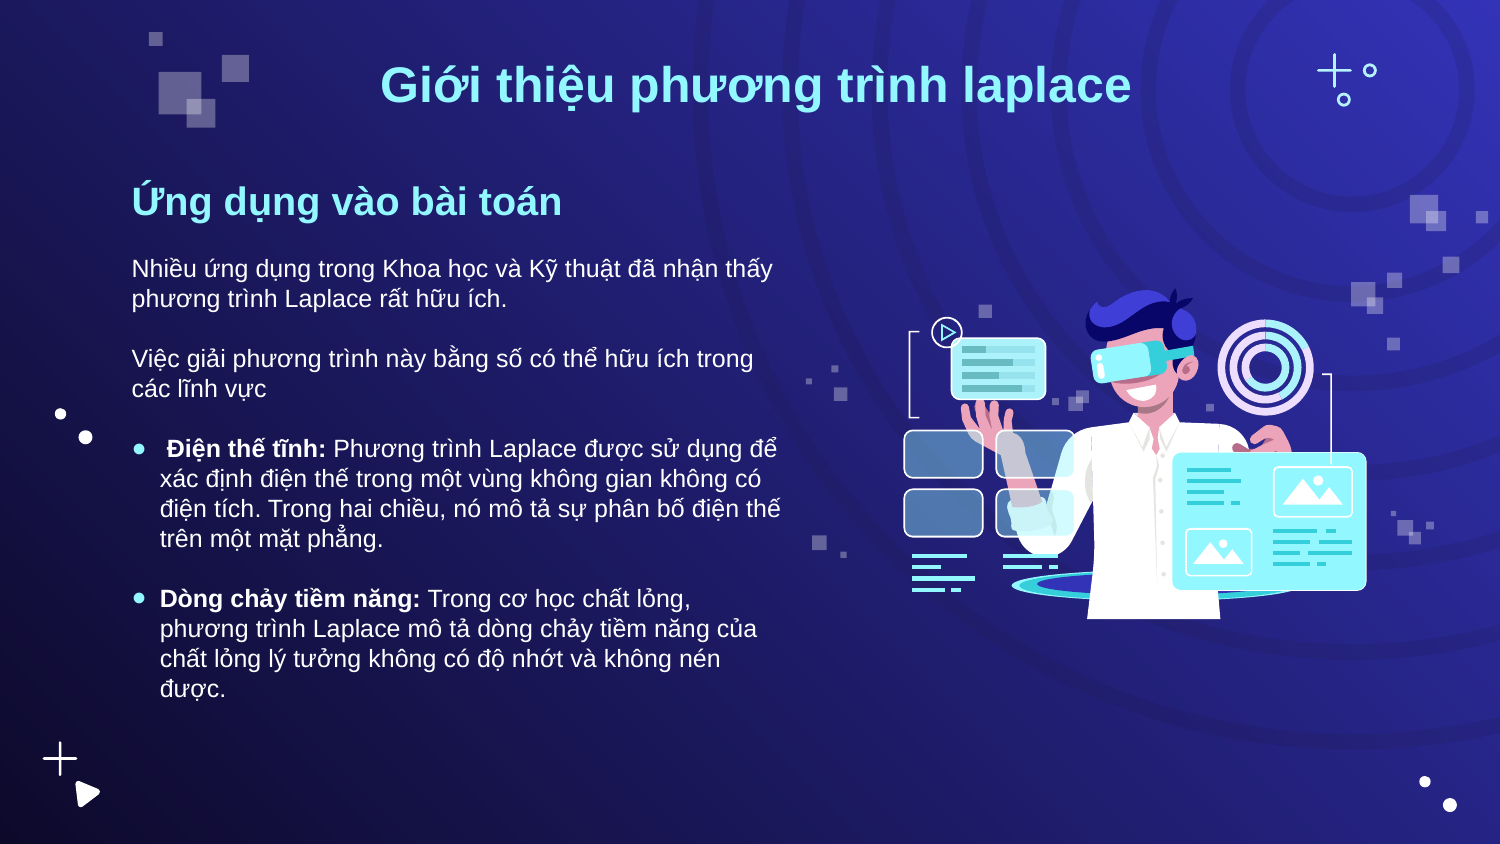

# Giới thiệu phương trình laplace
Ứng dụng vào bài toán

Nhiều ứng dụng trong Khoa học và Kỹ thuật đã nhận thấy phương trình Laplace rất hữu ích.

Việc giải phương trình này bằng số có thể hữu ích trong các lĩnh vực

 Điện thế tĩnh: Phương trình Laplace được sử dụng để xác định điện thế trong một vùng không gian không có điện tích. Trong hai chiều, nó mô tả sự phân bố điện thế trên một mặt phẳng.

Dòng chảy tiềm năng: Trong cơ học chất lỏng, phương trình Laplace mô tả dòng chảy tiềm năng của chất lỏng lý tưởng không có độ nhớt và không nén được.